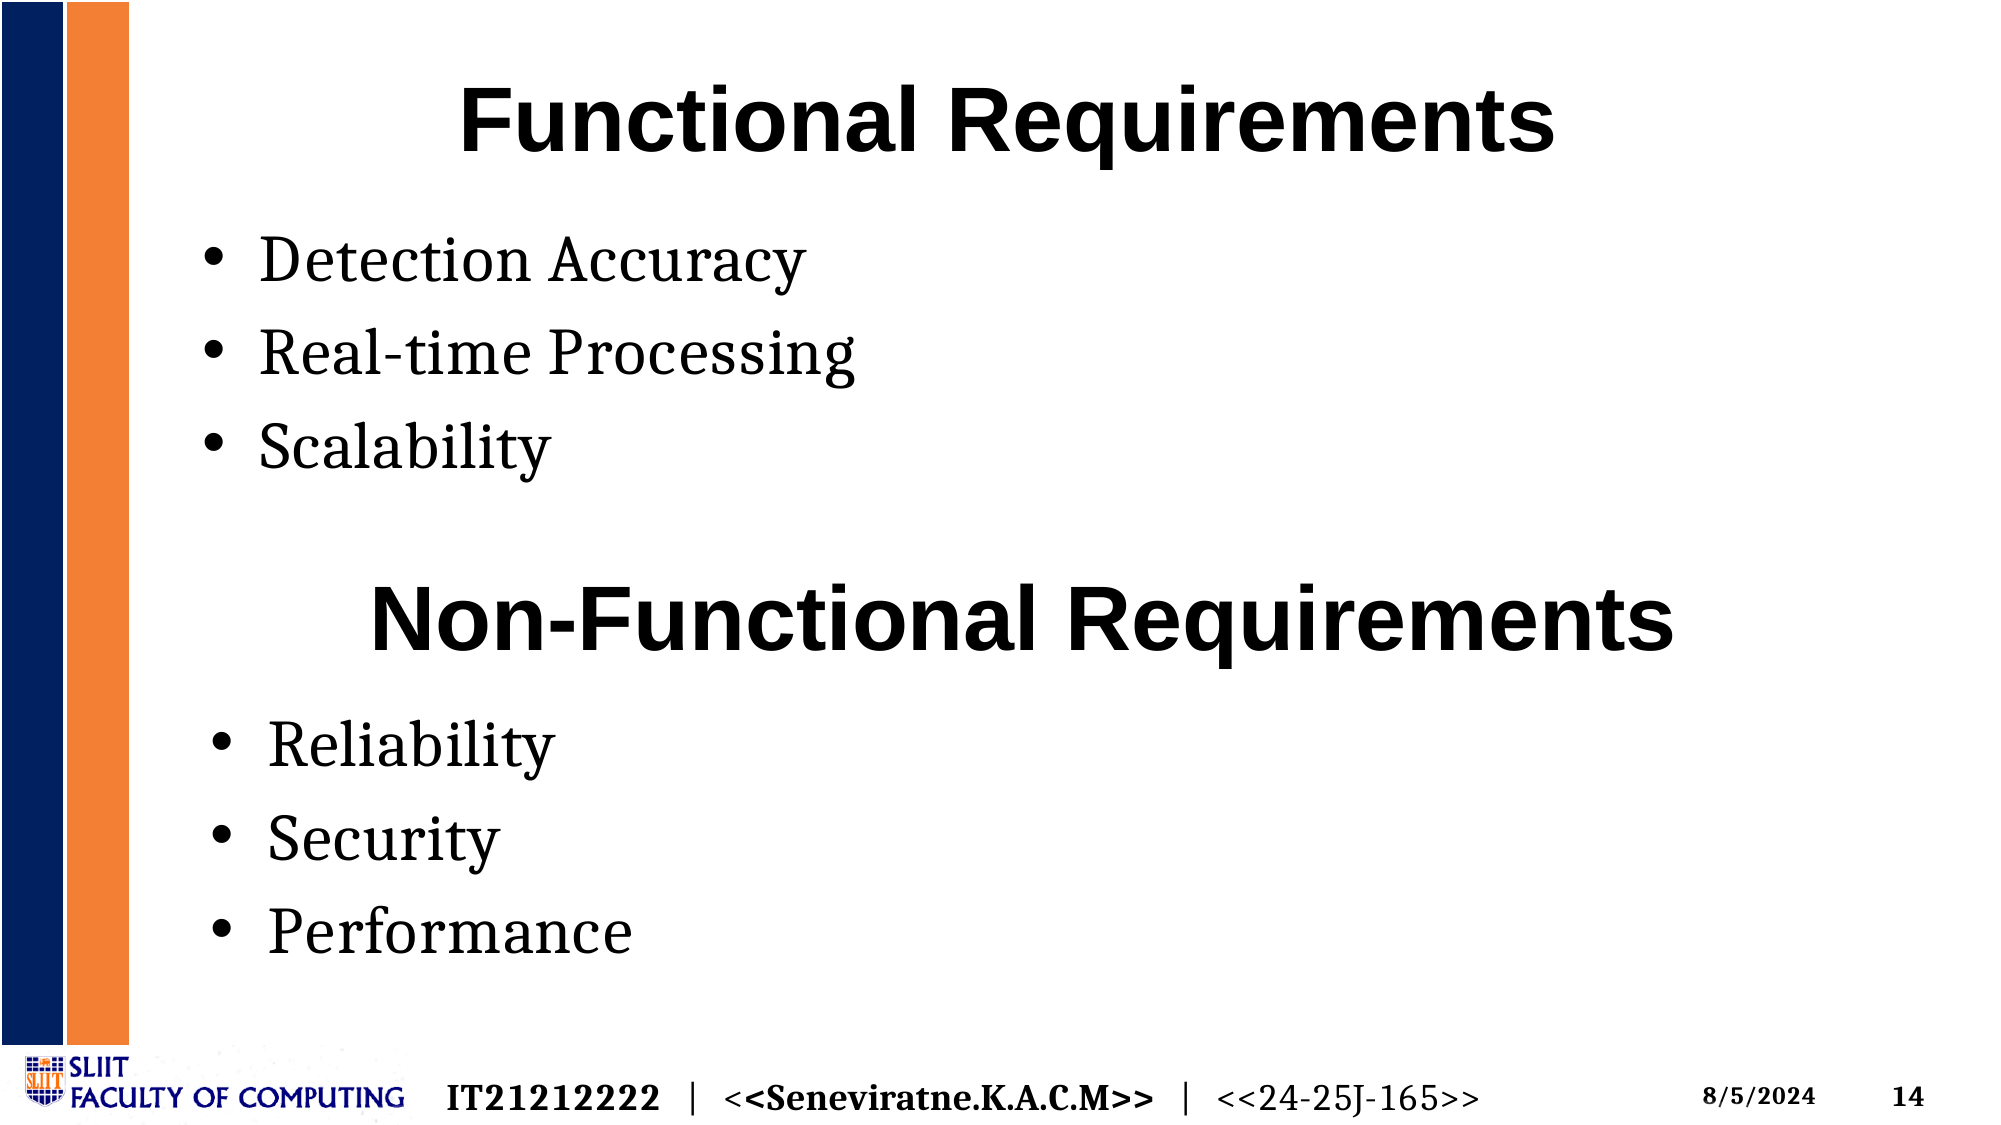

# Functional Requirements
Detection Accuracy
Real-time Processing
Scalability
Non-Functional Requirements
Reliability
Security
Performance

IT21212222   |   <<Seneviratne.K.A.C.M>>   |   <<24-25J-165>>